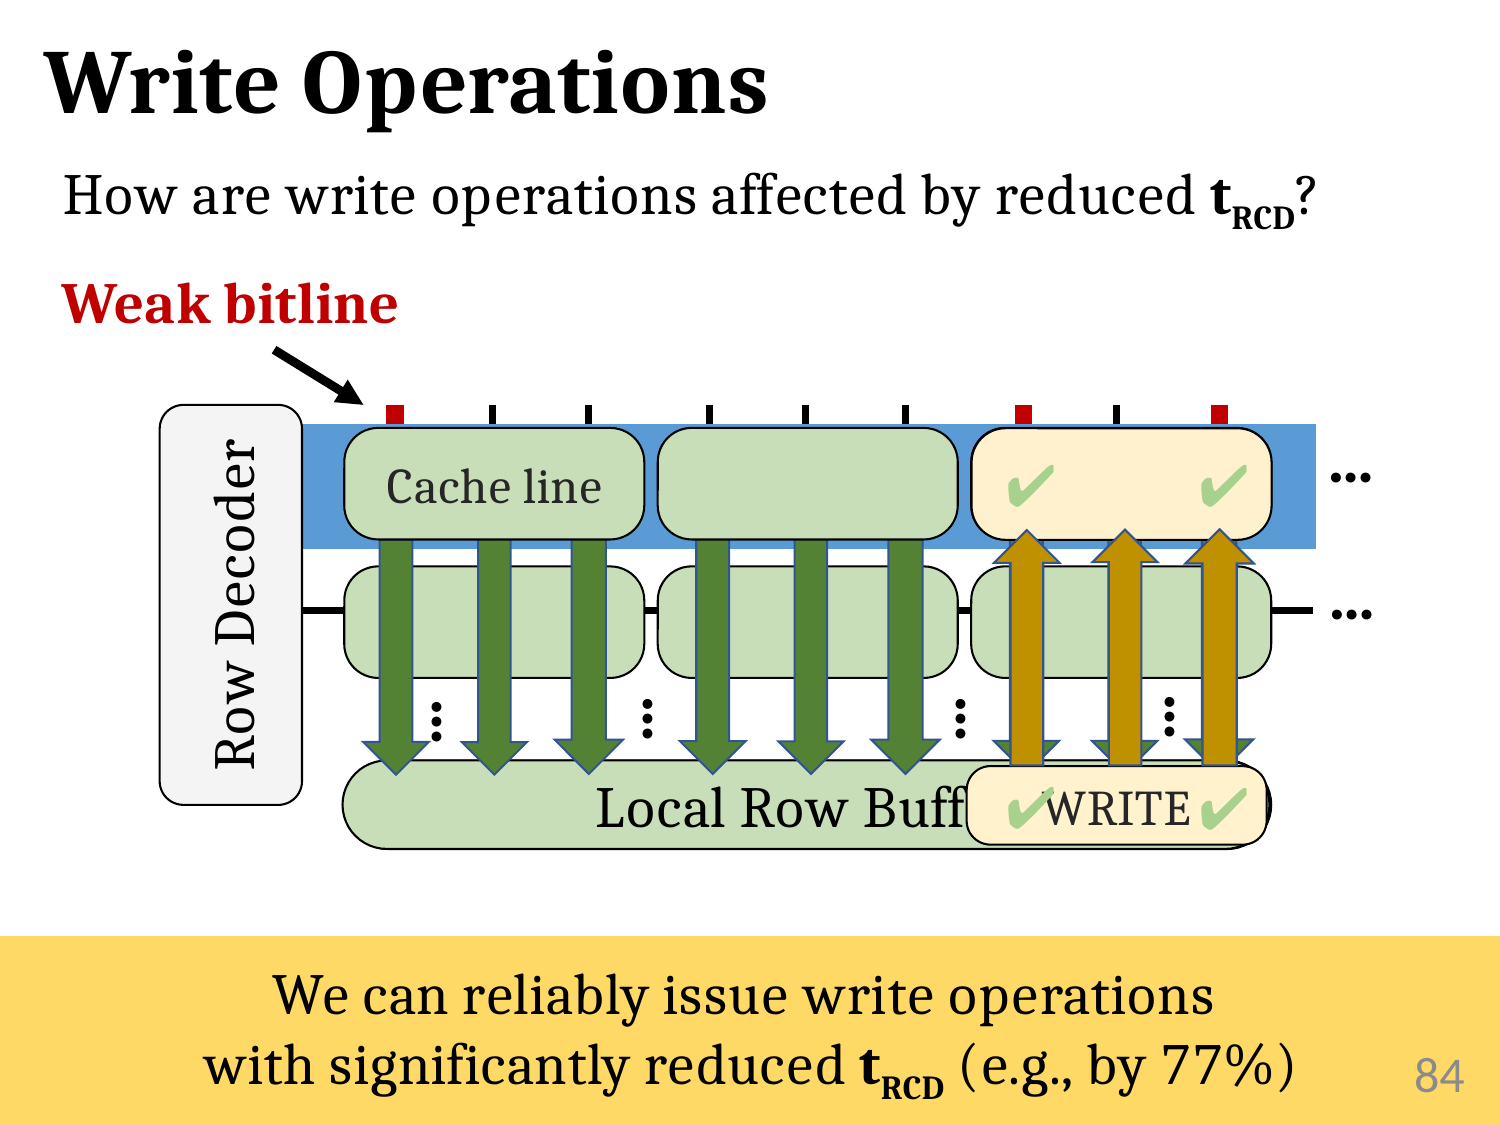

Write Operations
How are write operations affected by reduced tRCD?
Weak bitline
…

Cache line

✔
✔
✔
✔

Row Decoder

…

…
…
…
…
Local Row Buffer
Local Row Buffer
WRITE
We can reliably issue write operations
with significantly reduced tRCD (e.g., by 77%)
84